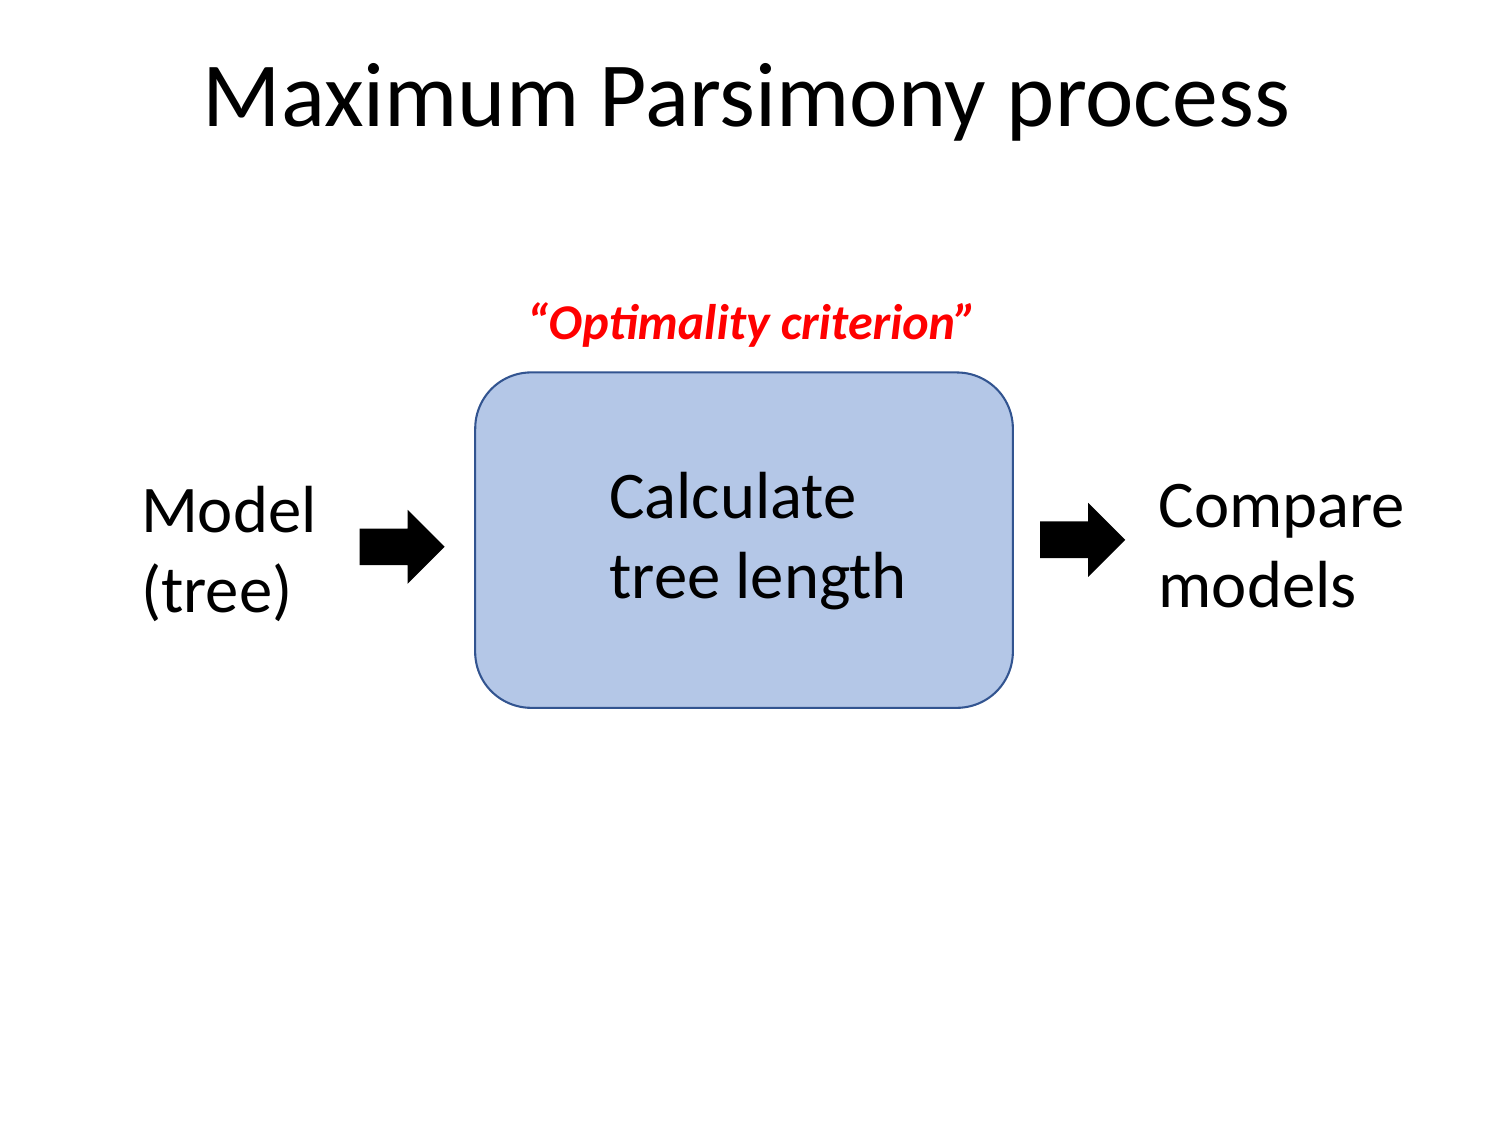

Maximum Parsimony process
“Optimality criterion”

Calculate tree length
Compare models
Model (tree)